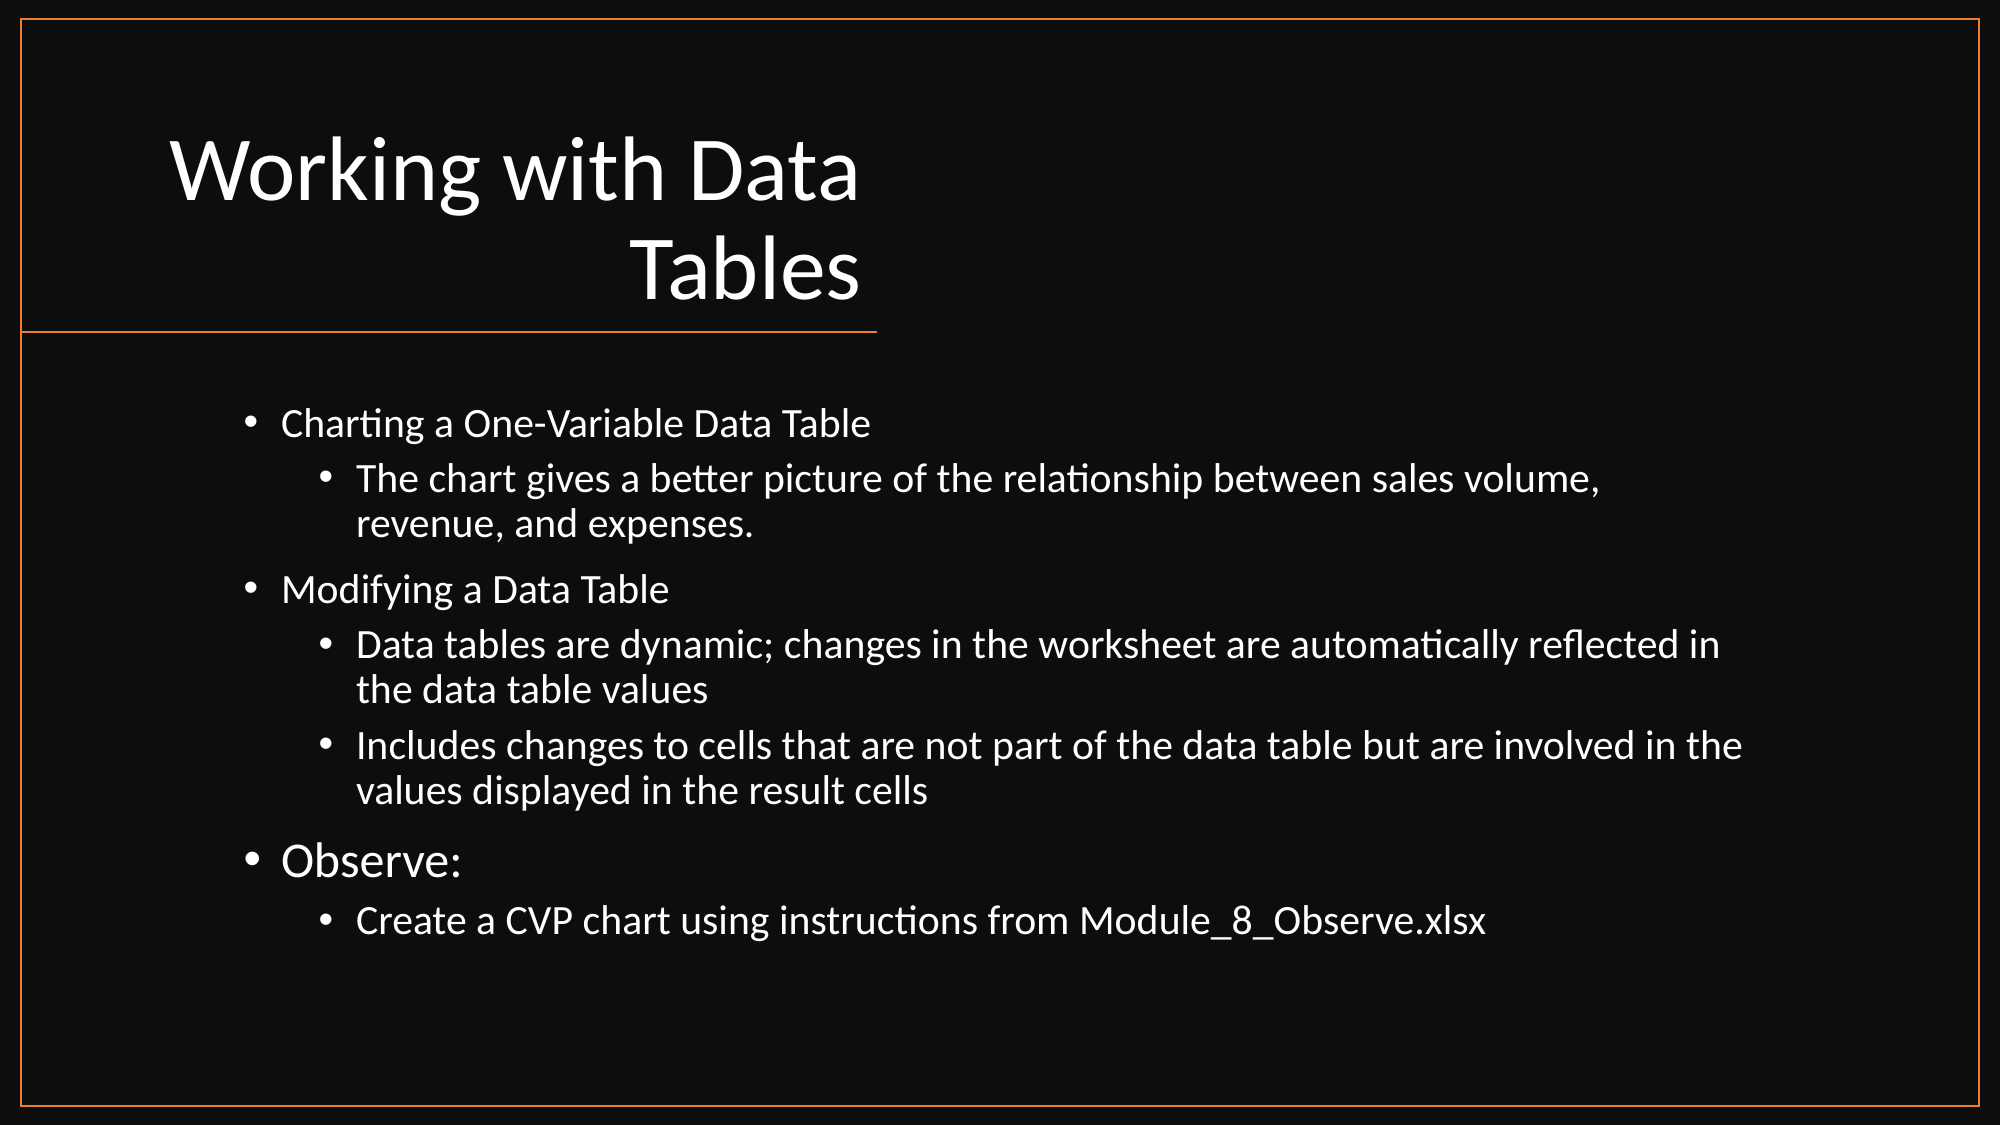

# Working with Data Tables
Charting a One-Variable Data Table
The chart gives a better picture of the relationship between sales volume, revenue, and expenses.
Modifying a Data Table
Data tables are dynamic; changes in the worksheet are automatically reflected in the data table values
Includes changes to cells that are not part of the data table but are involved in the values displayed in the result cells
Observe:
Create a CVP chart using instructions from Module_8_Observe.xlsx